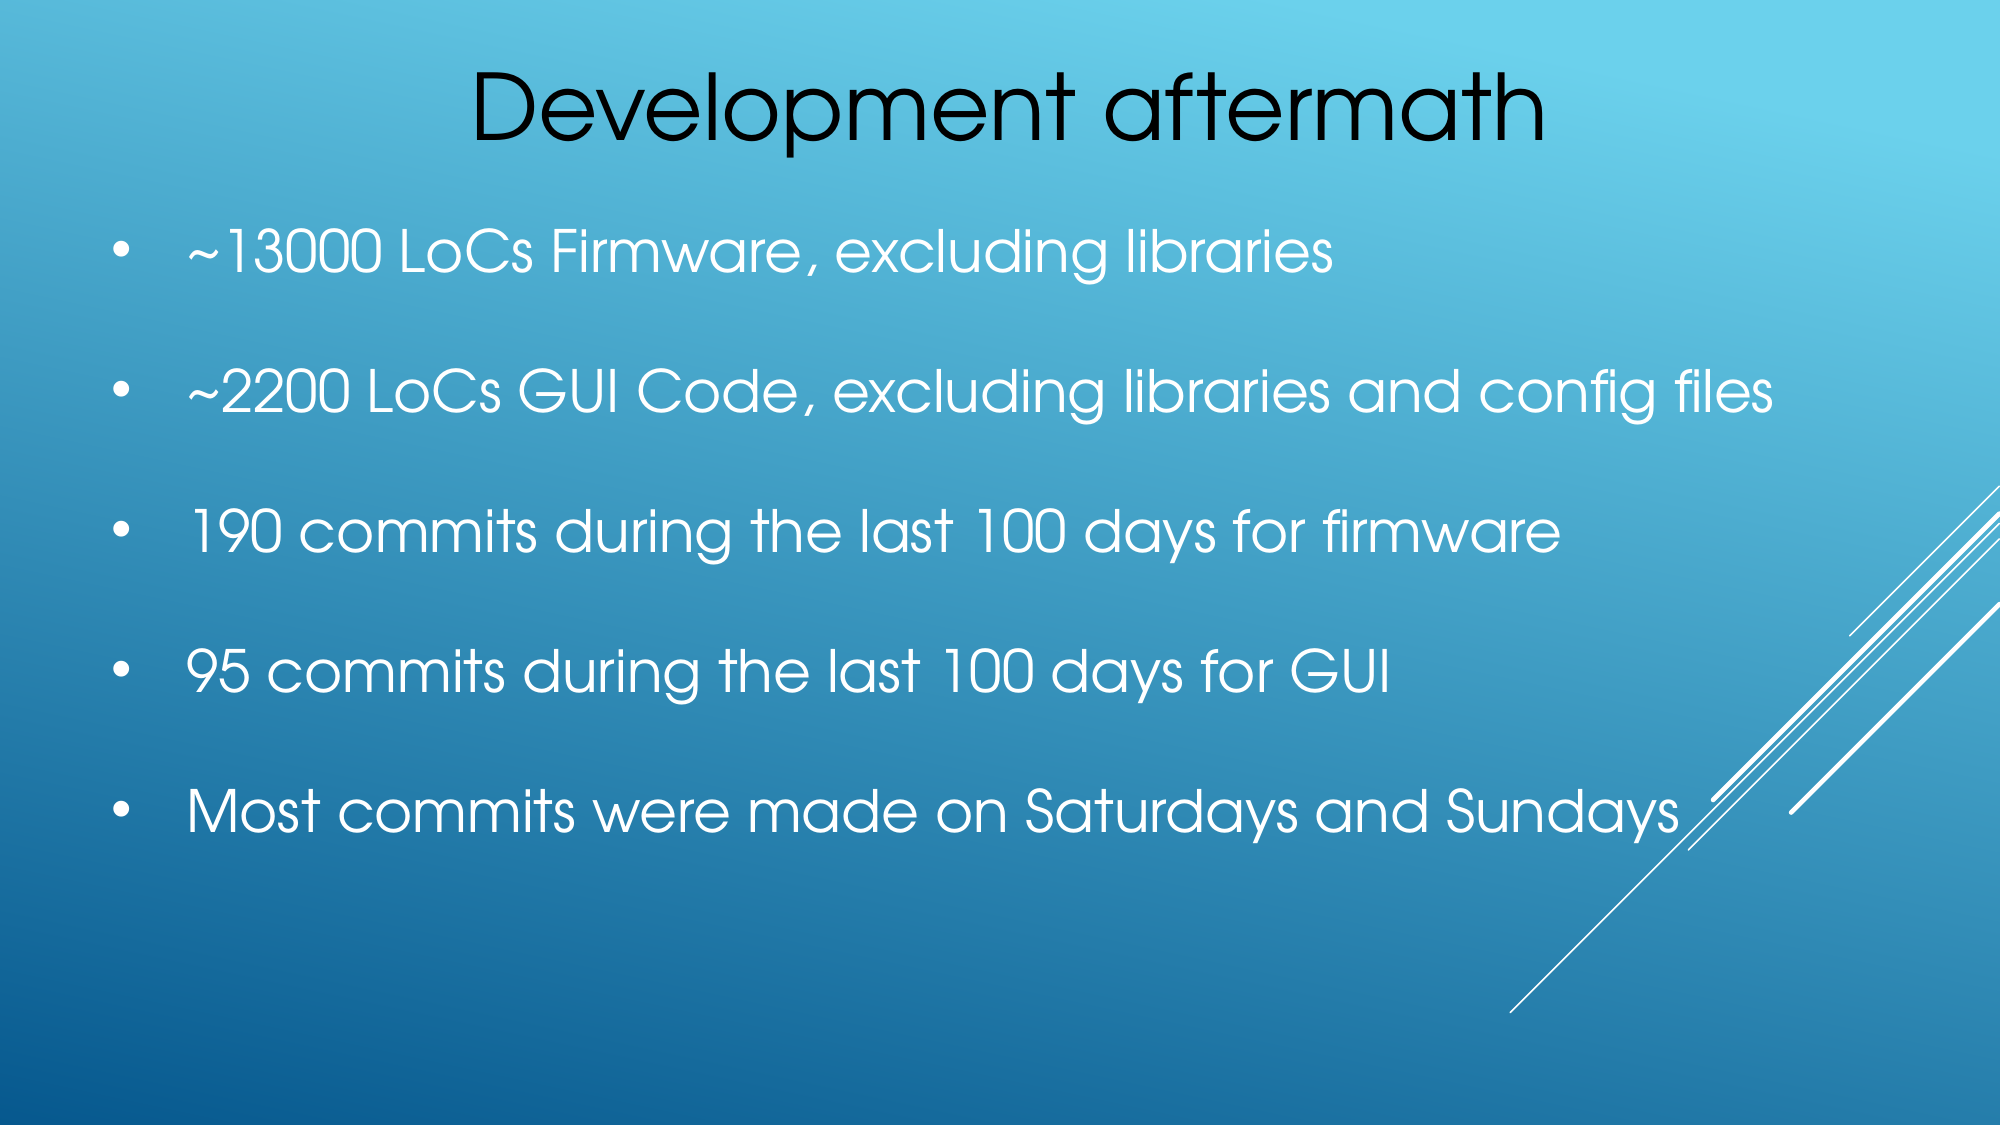

Development aftermath
~13000 LoCs Firmware, excluding libraries

~2200 LoCs GUI Code, excluding libraries and config files

190 commits during the last 100 days for firmware

95 commits during the last 100 days for GUI

Most commits were made on Saturdays and Sundays